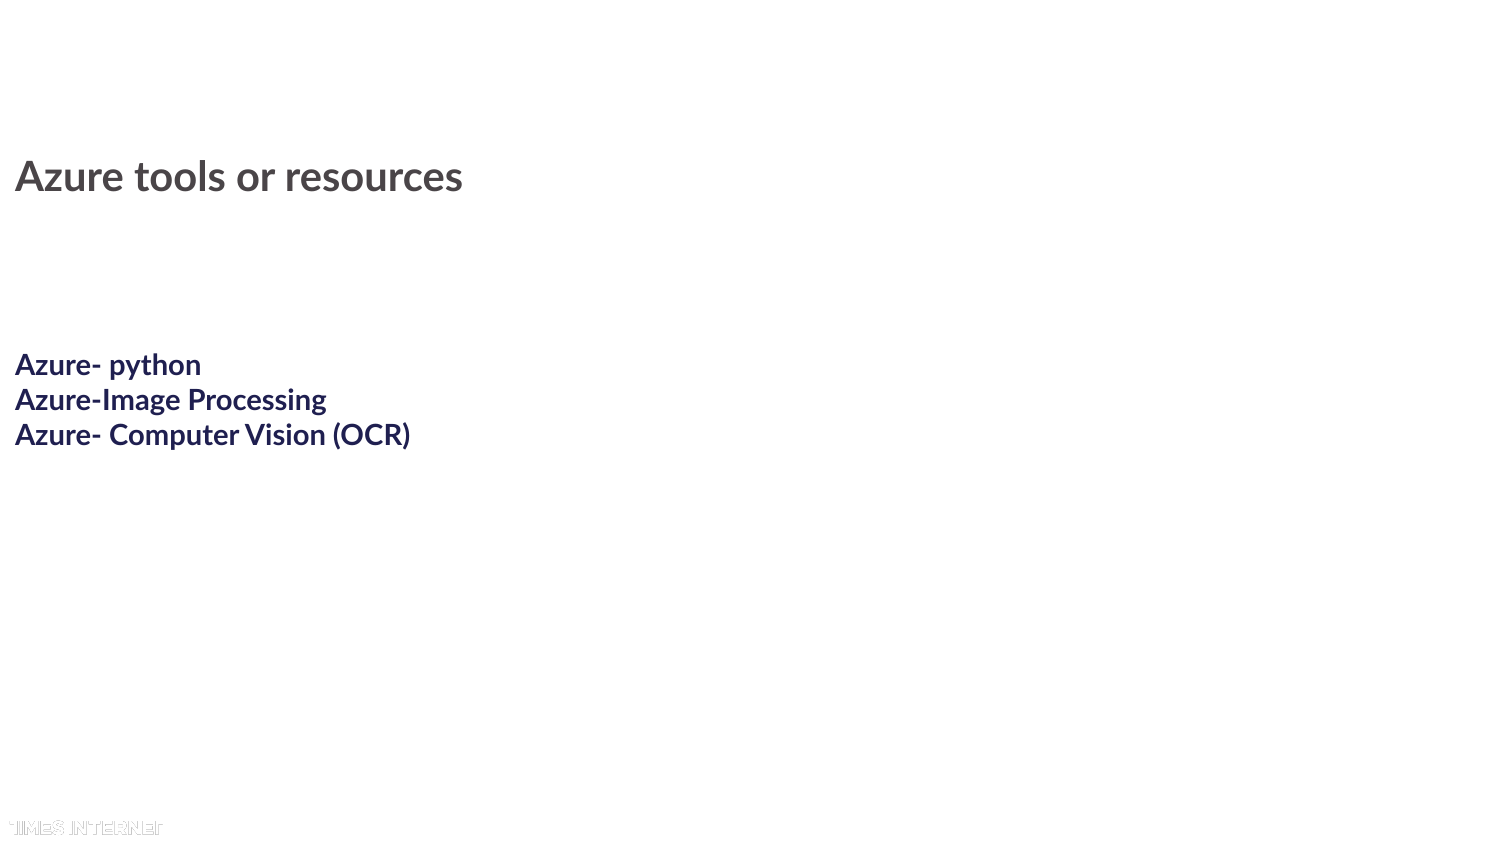

# Azure tools or resources
Azure- python
Azure-Image Processing
Azure- Computer Vision (OCR)